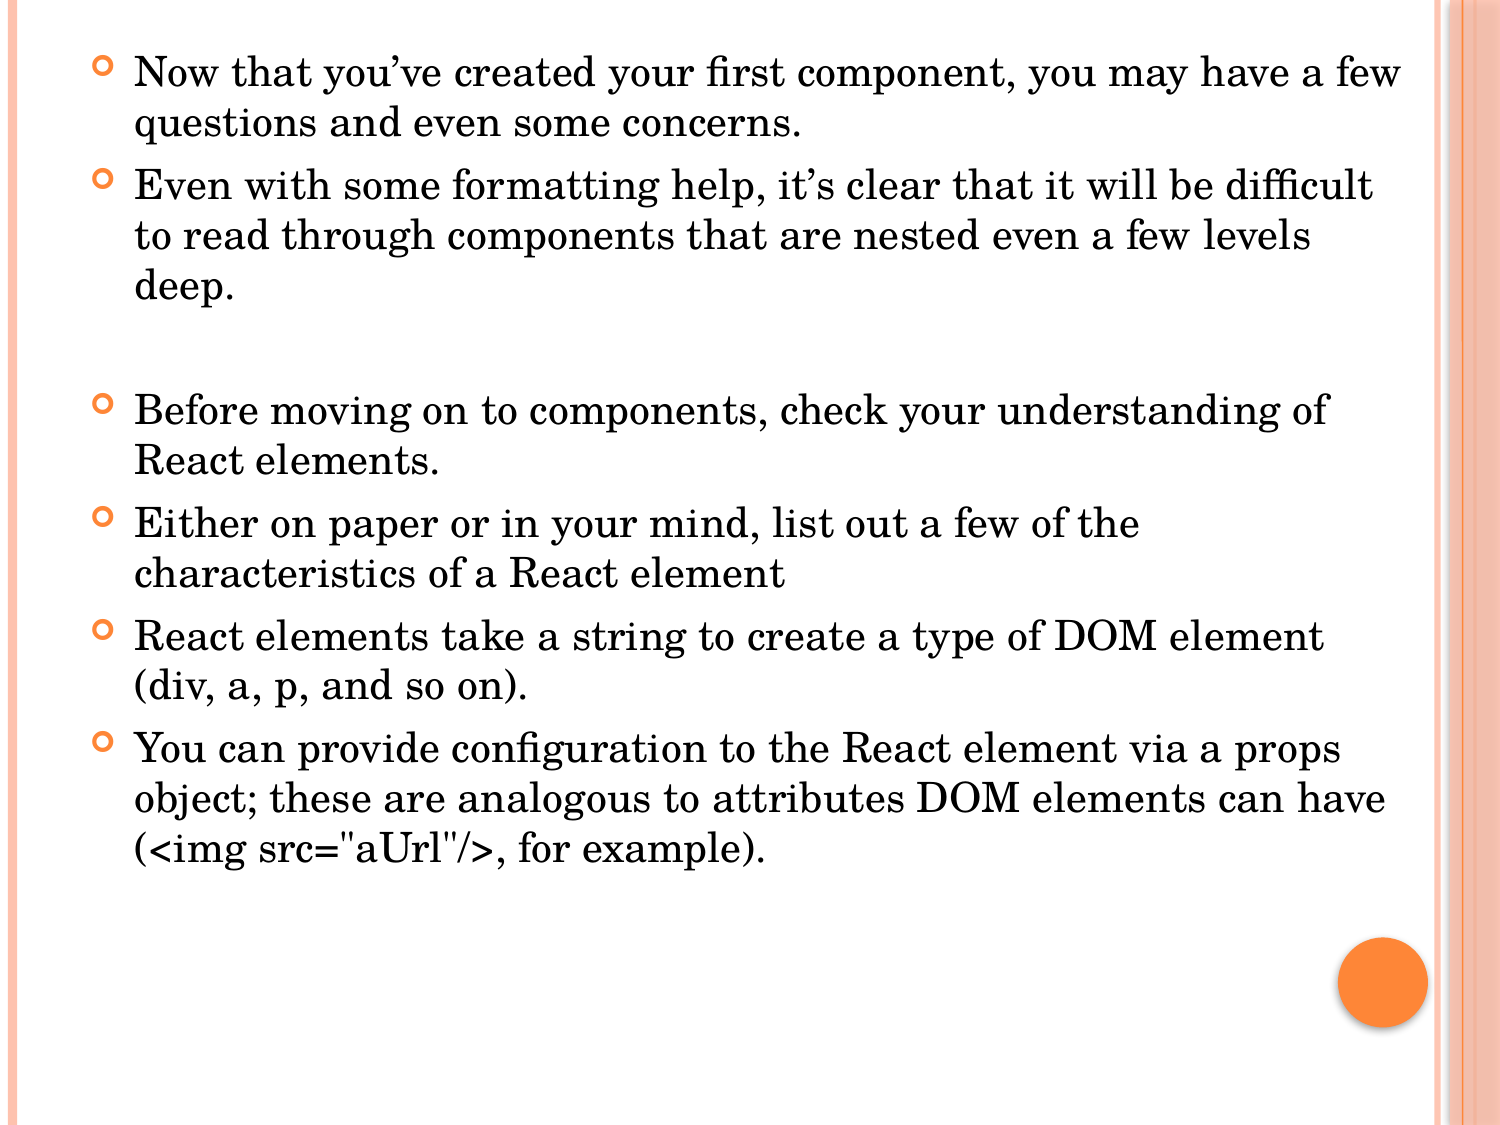

Now that you’ve created your first component, you may have a few questions and even some concerns.
Even with some formatting help, it’s clear that it will be difficult to read through components that are nested even a few levels deep.

Before moving on to components, check your understanding of React elements.
Either on paper or in your mind, list out a few of the characteristics of a React element
React elements take a string to create a type of DOM element (div, a, p, and so on).
You can provide configuration to the React element via a props object; these are analogous to attributes DOM elements can have (<img src="aUrl"/>, for example).